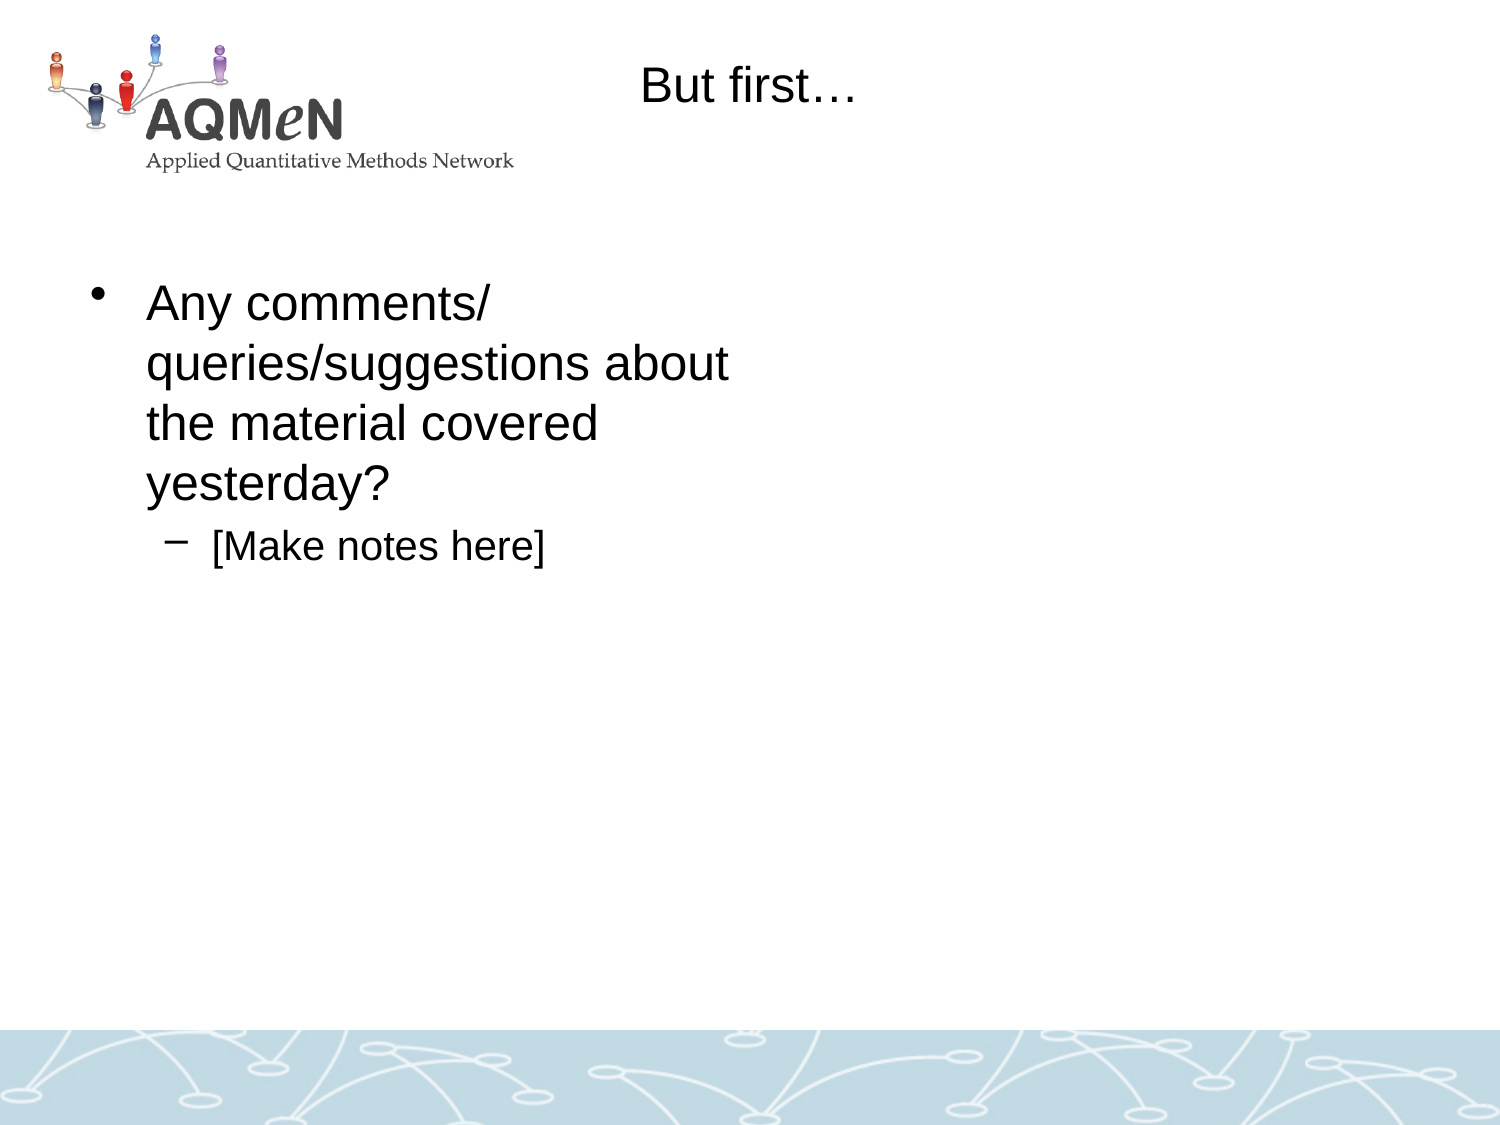

# But first…
Any comments/ queries/suggestions about the material covered yesterday?
[Make notes here]